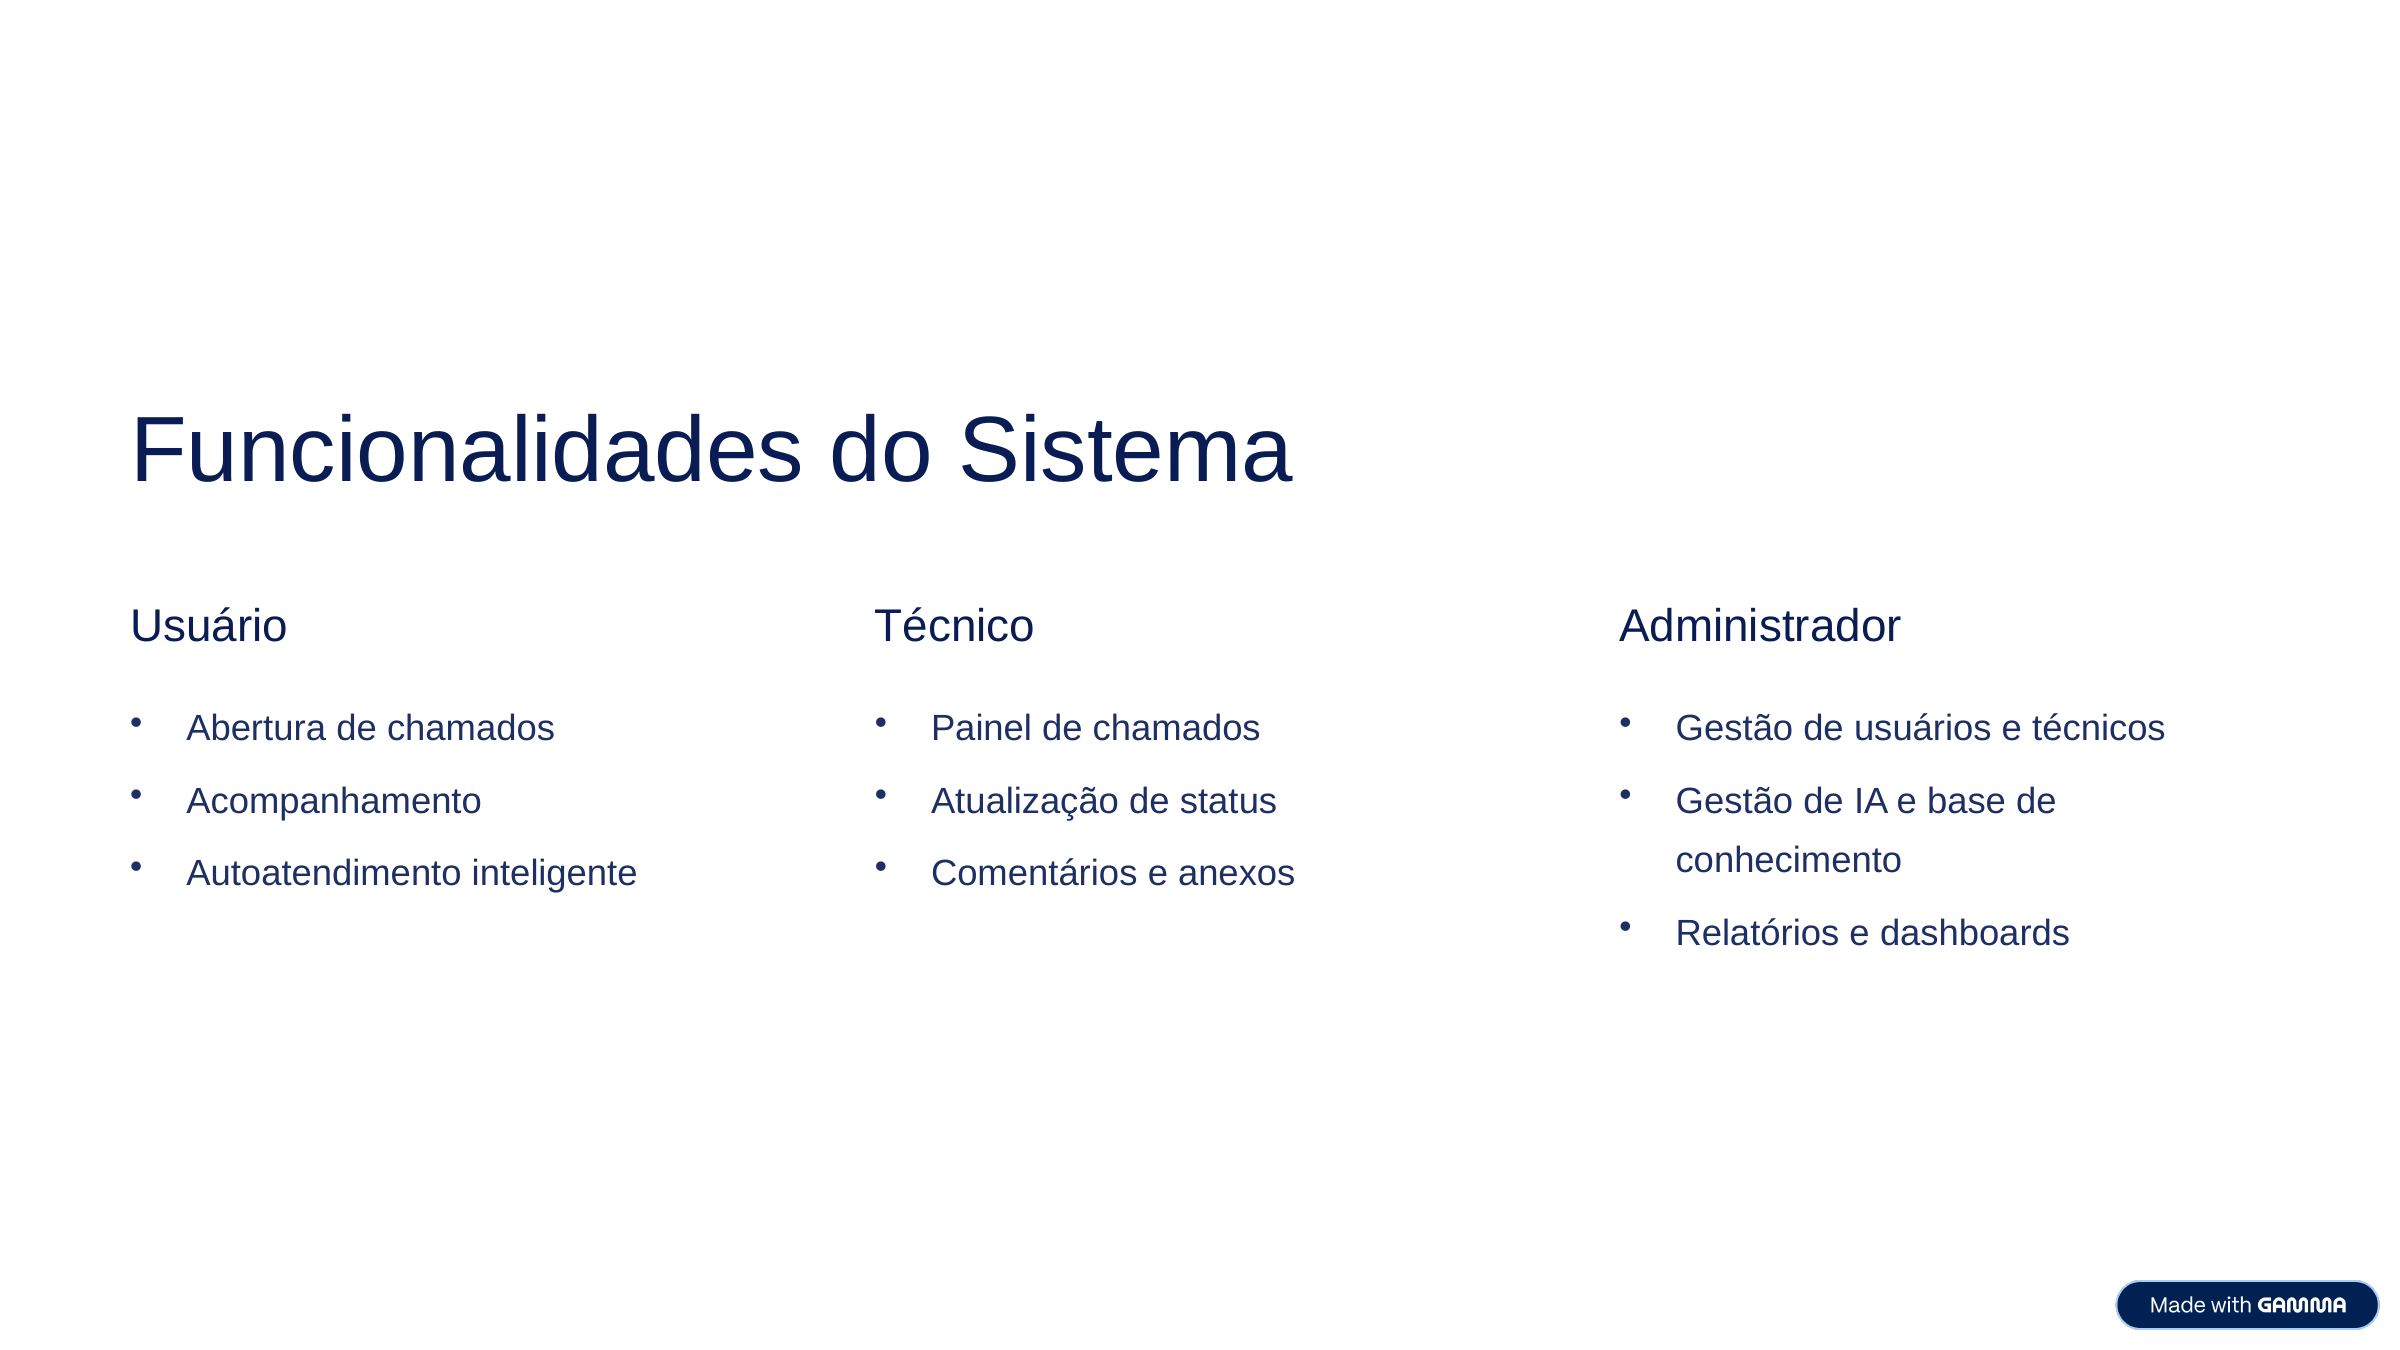

Funcionalidades do Sistema
Usuário
Técnico
Administrador
Abertura de chamados
Painel de chamados
Gestão de usuários e técnicos
Acompanhamento
Atualização de status
Gestão de IA e base de conhecimento
Autoatendimento inteligente
Comentários e anexos
Relatórios e dashboards